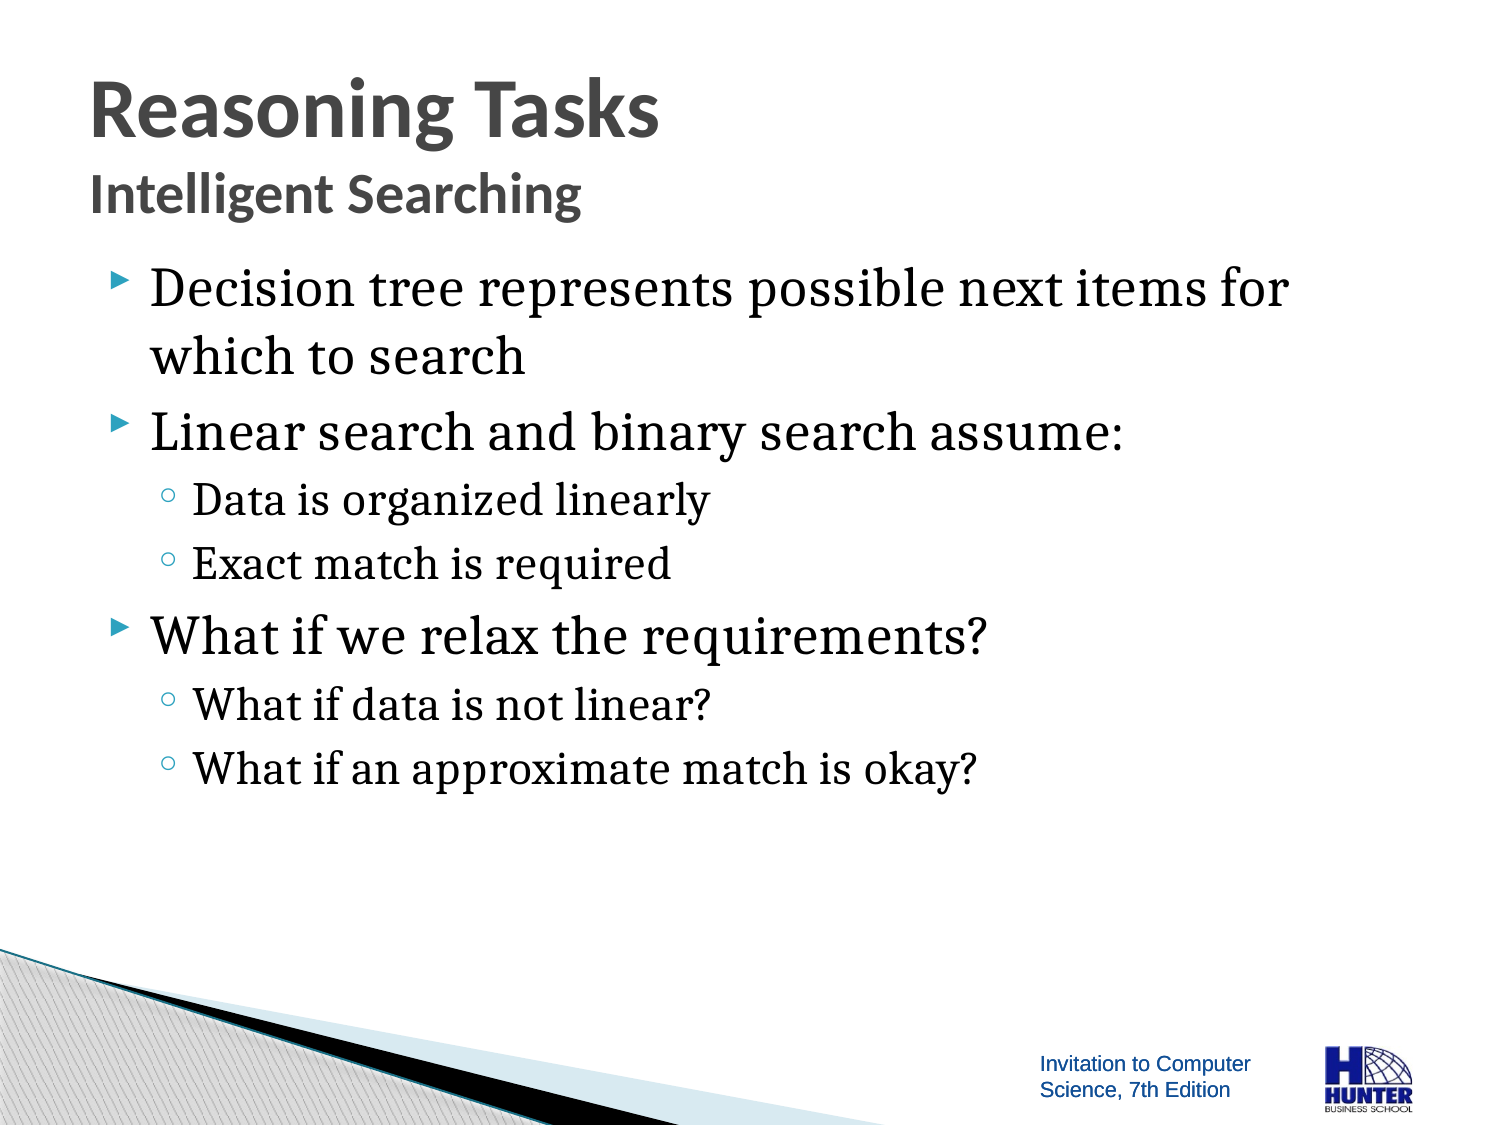

# Reasoning Tasks Intelligent Searching
Decision tree represents possible next items for which to search
Linear search and binary search assume:
Data is organized linearly
Exact match is required
What if we relax the requirements?
What if data is not linear?
What if an approximate match is okay?